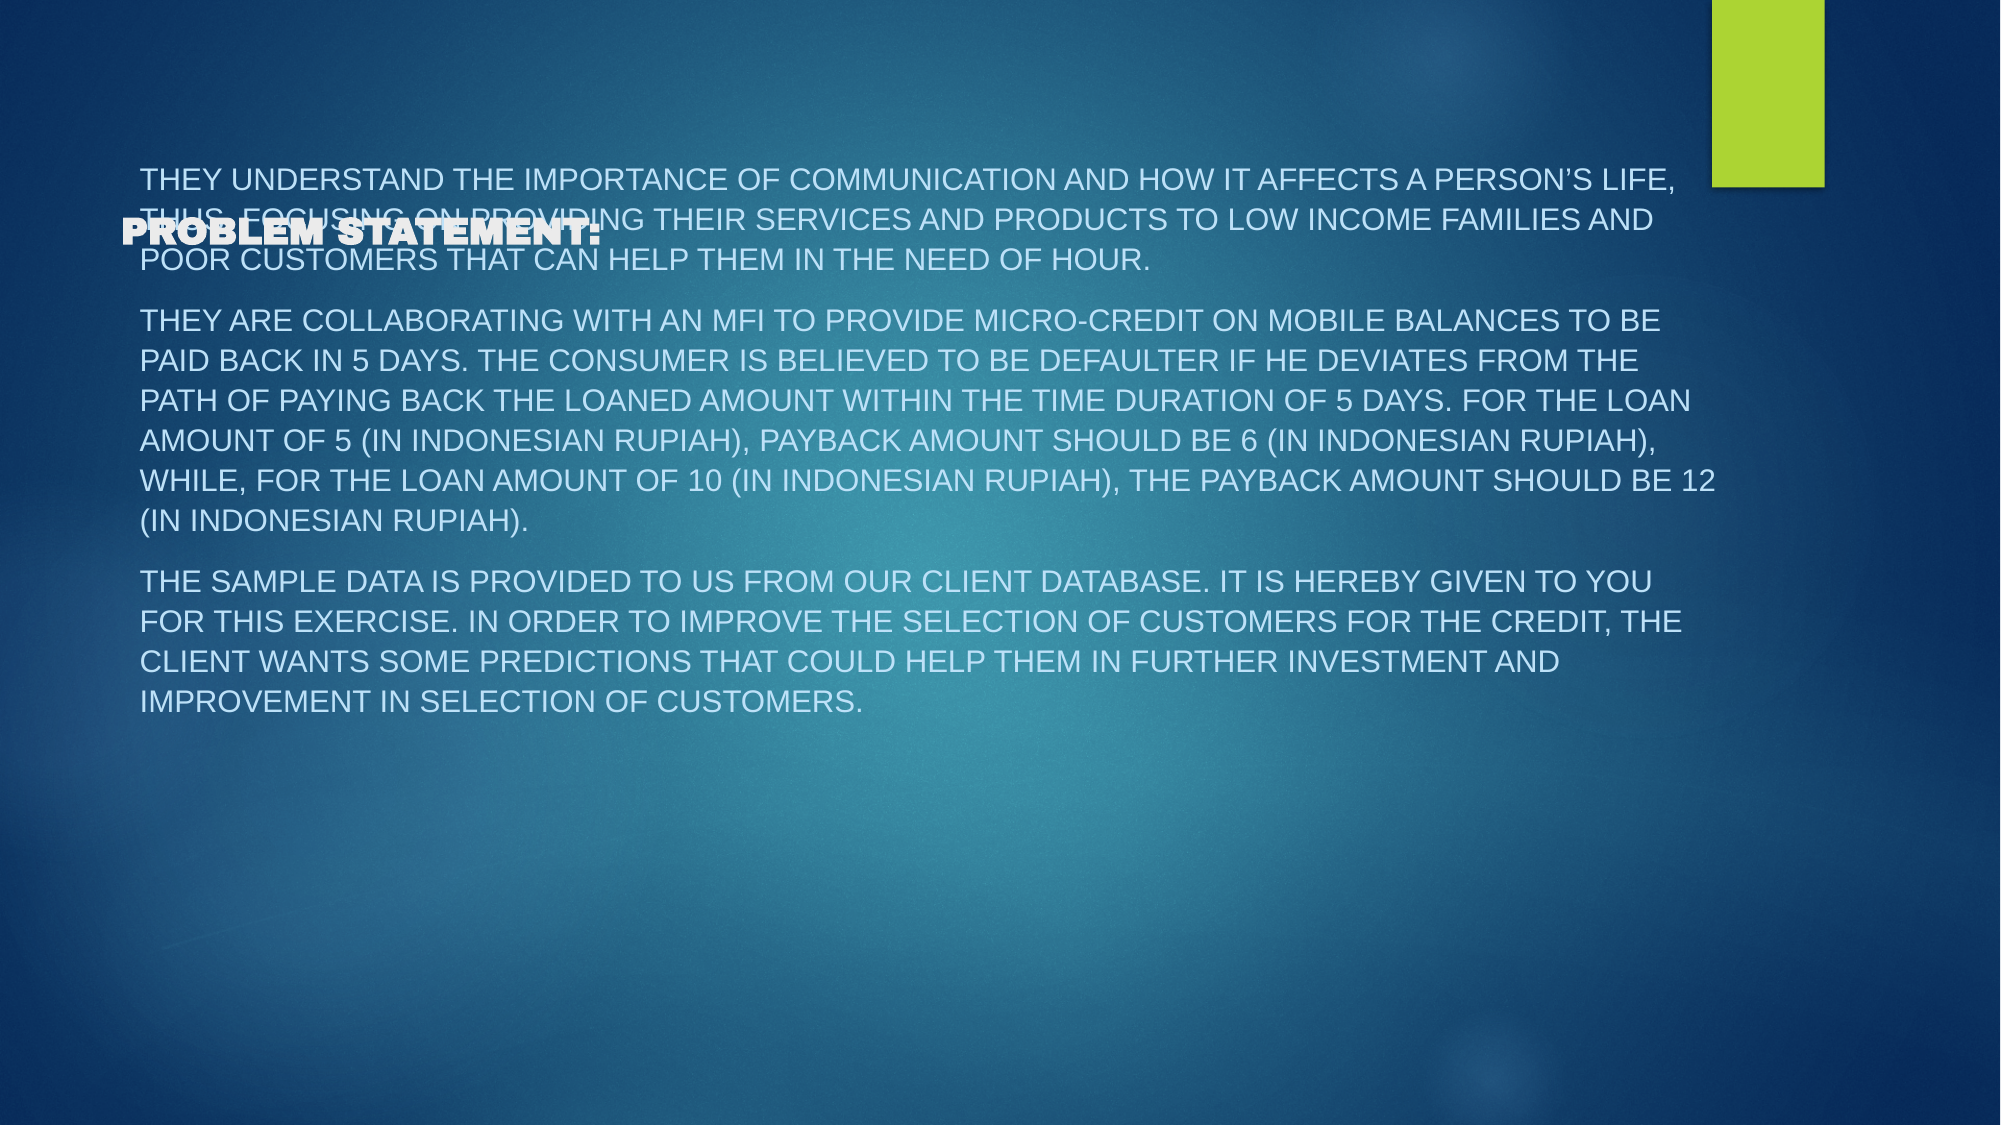

PROBLEM STATEMENT:
They understand the importance of communication and how it affects a person’s life, thus, focusing on providing their services and products to low income families and poor customers that can help them in the need of hour.
They are collaborating with an MFI to provide micro-credit on mobile balances to be paid back in 5 days. The Consumer is believed to be defaulter if he deviates from the path of paying back the loaned amount within the time duration of 5 days. For the loan amount of 5 (in Indonesian Rupiah), payback amount should be 6 (in Indonesian Rupiah), while, for the loan amount of 10 (in Indonesian Rupiah), the payback amount should be 12 (in Indonesian Rupiah).
The sample data is provided to us from our client database. It is hereby given to you for this exercise. In order to improve the selection of customers for the credit, the client wants some predictions that could help them in further investment and improvement in selection of customers.